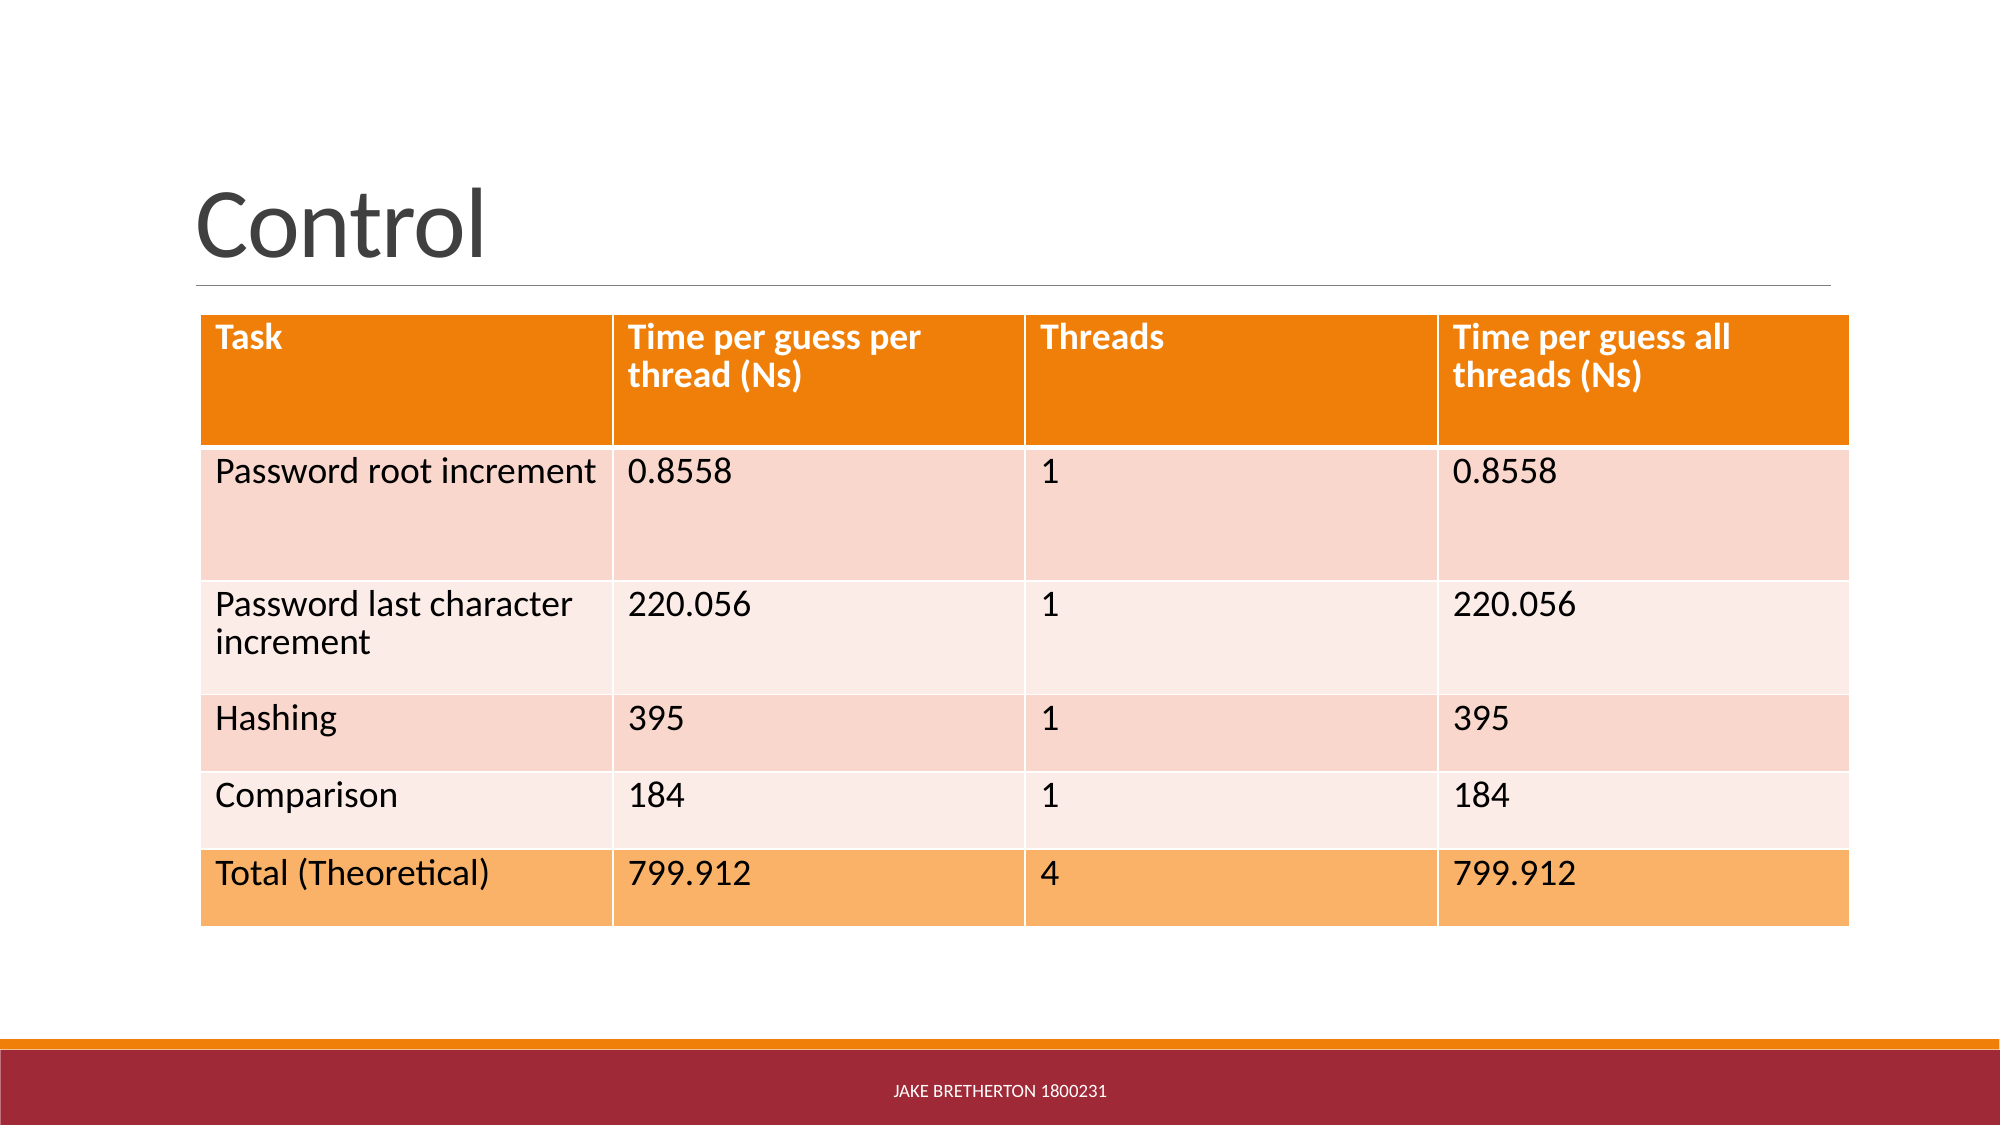

# Control
| Task | Time per guess per thread (Ns) | Threads | Time per guess all threads (Ns) |
| --- | --- | --- | --- |
| Password root increment | 0.8558 | 1 | 0.8558 |
| Password last character increment | 220.056 | 1 | 220.056 |
| Hashing | 395 | 1 | 395 |
| Comparison | 184 | 1 | 184 |
| Total (Theoretical) | 799.912 | 4 | 799.912 |
Jake Bretherton 1800231